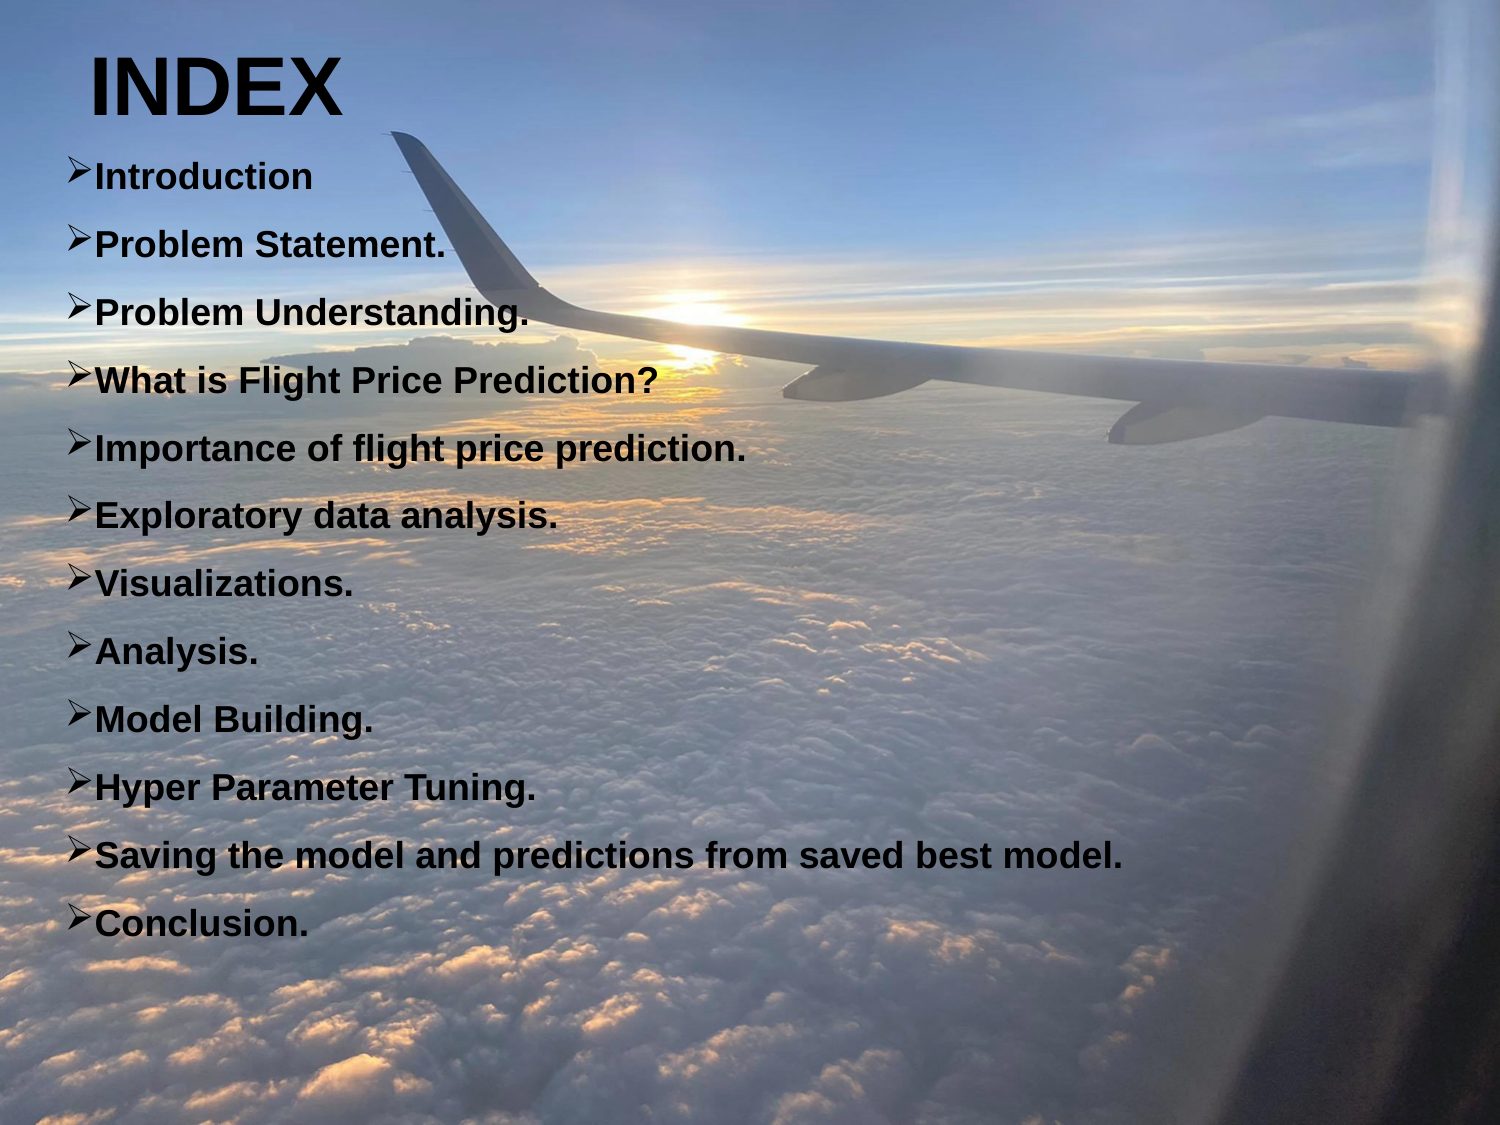

INDEX
Introduction
Problem Statement.
Problem Understanding.
What is Flight Price Prediction?
Importance of flight price prediction.
Exploratory data analysis.
Visualizations.
Analysis.
Model Building.
Hyper Parameter Tuning.
Saving the model and predictions from saved best model.
Conclusion.